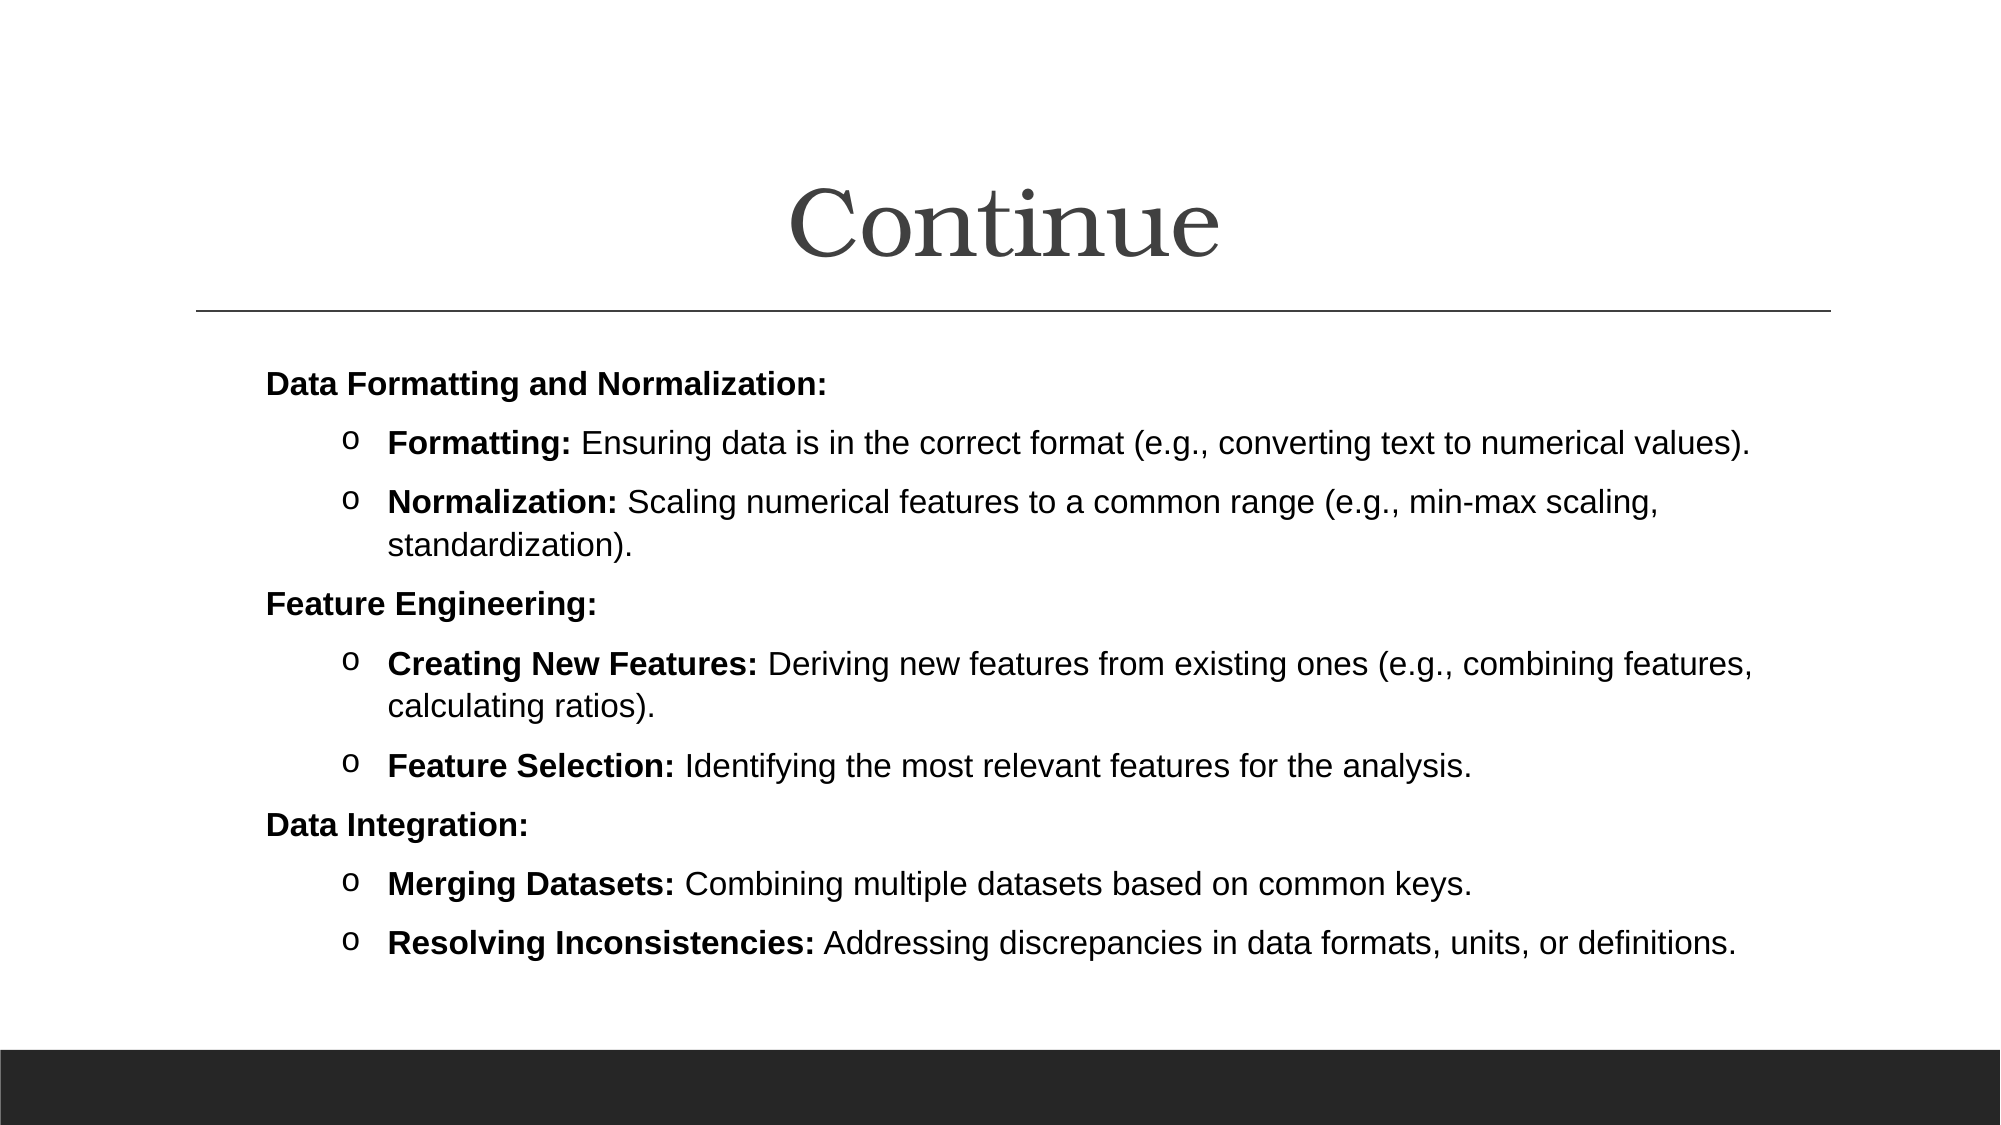

# Continue
Data Formatting and Normalization:
Formatting: Ensuring data is in the correct format (e.g., converting text to numerical values).
Normalization: Scaling numerical features to a common range (e.g., min-max scaling, standardization).
Feature Engineering:
Creating New Features: Deriving new features from existing ones (e.g., combining features, calculating ratios).
Feature Selection: Identifying the most relevant features for the analysis.
Data Integration:
Merging Datasets: Combining multiple datasets based on common keys.
Resolving Inconsistencies: Addressing discrepancies in data formats, units, or definitions.